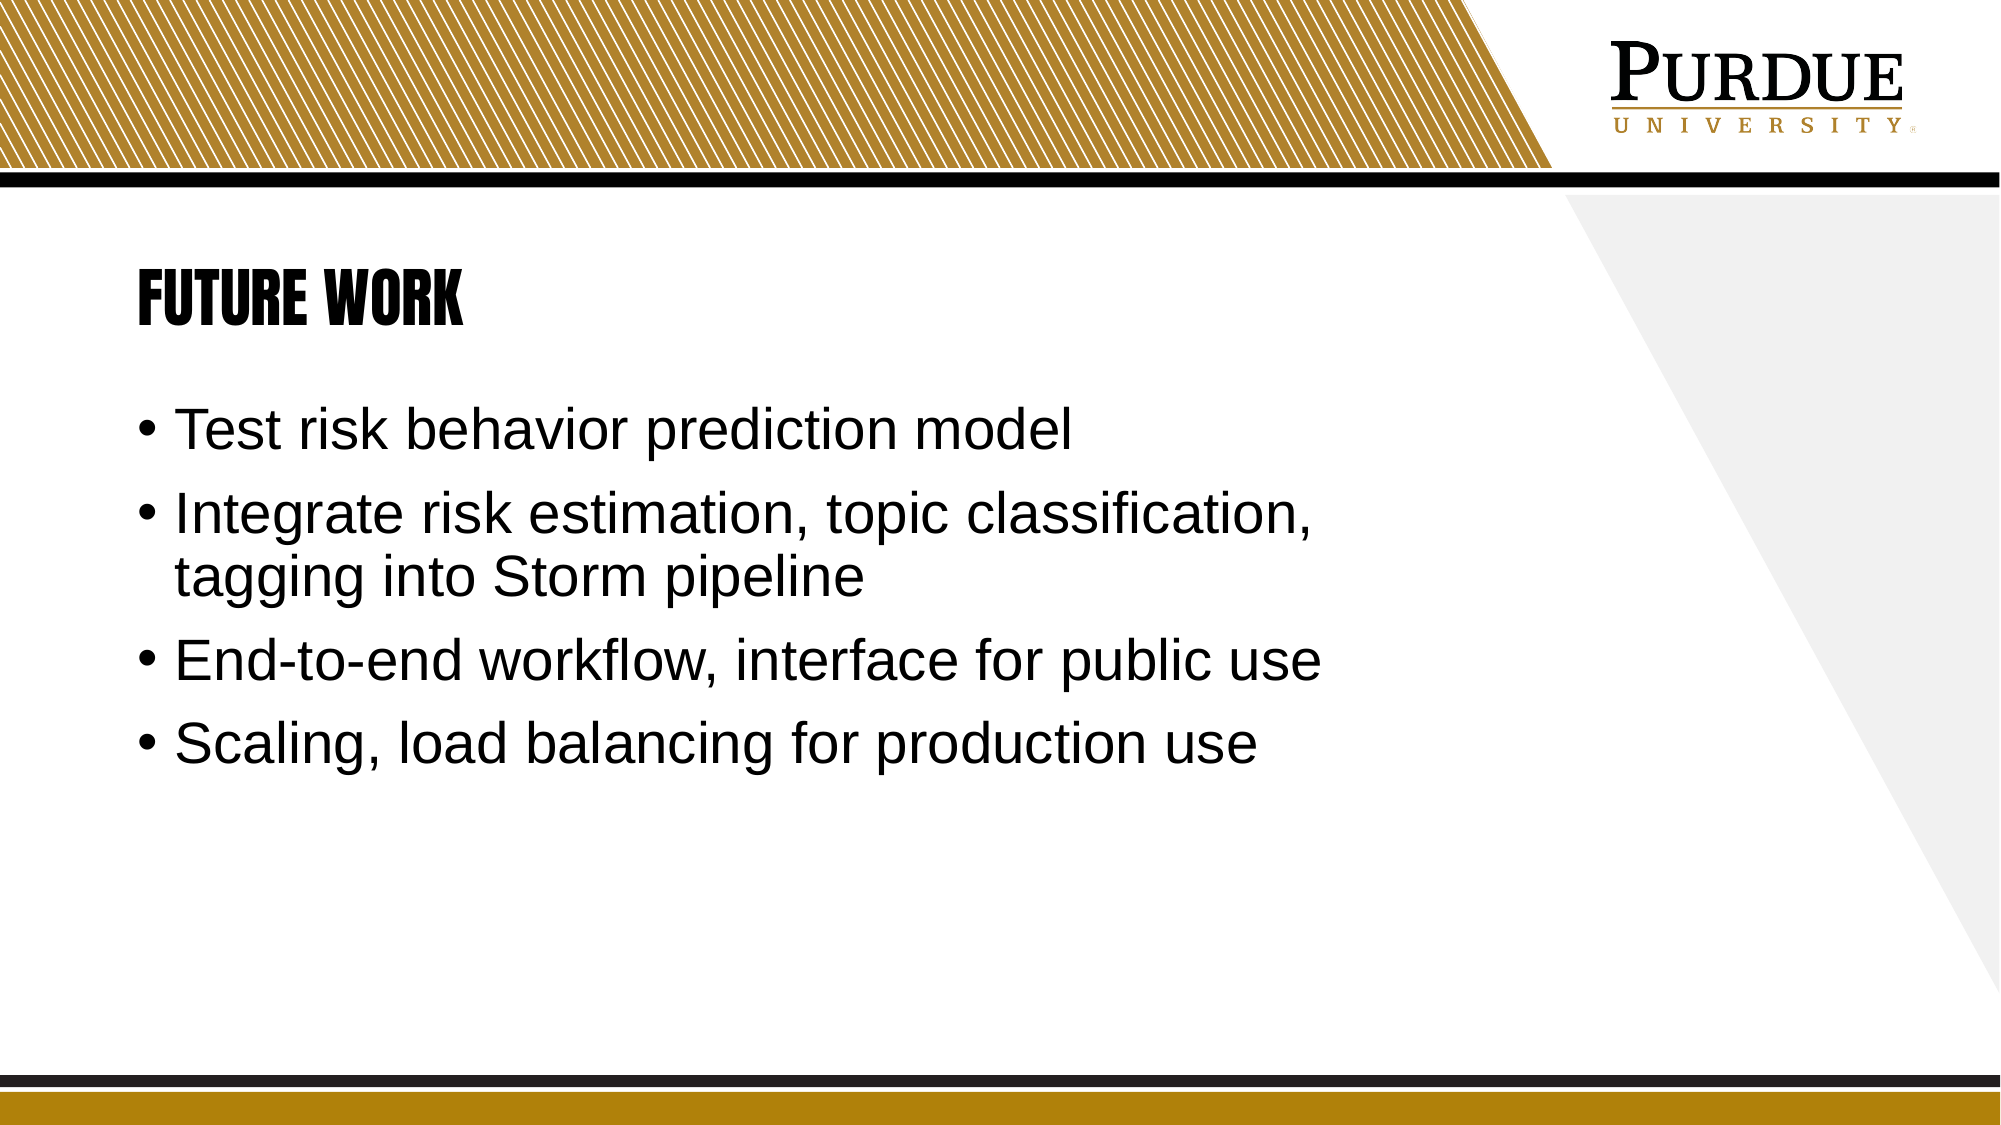

# Future work
Test risk behavior prediction model
Integrate risk estimation, topic classification, tagging into Storm pipeline
End-to-end workflow, interface for public use
Scaling, load balancing for production use